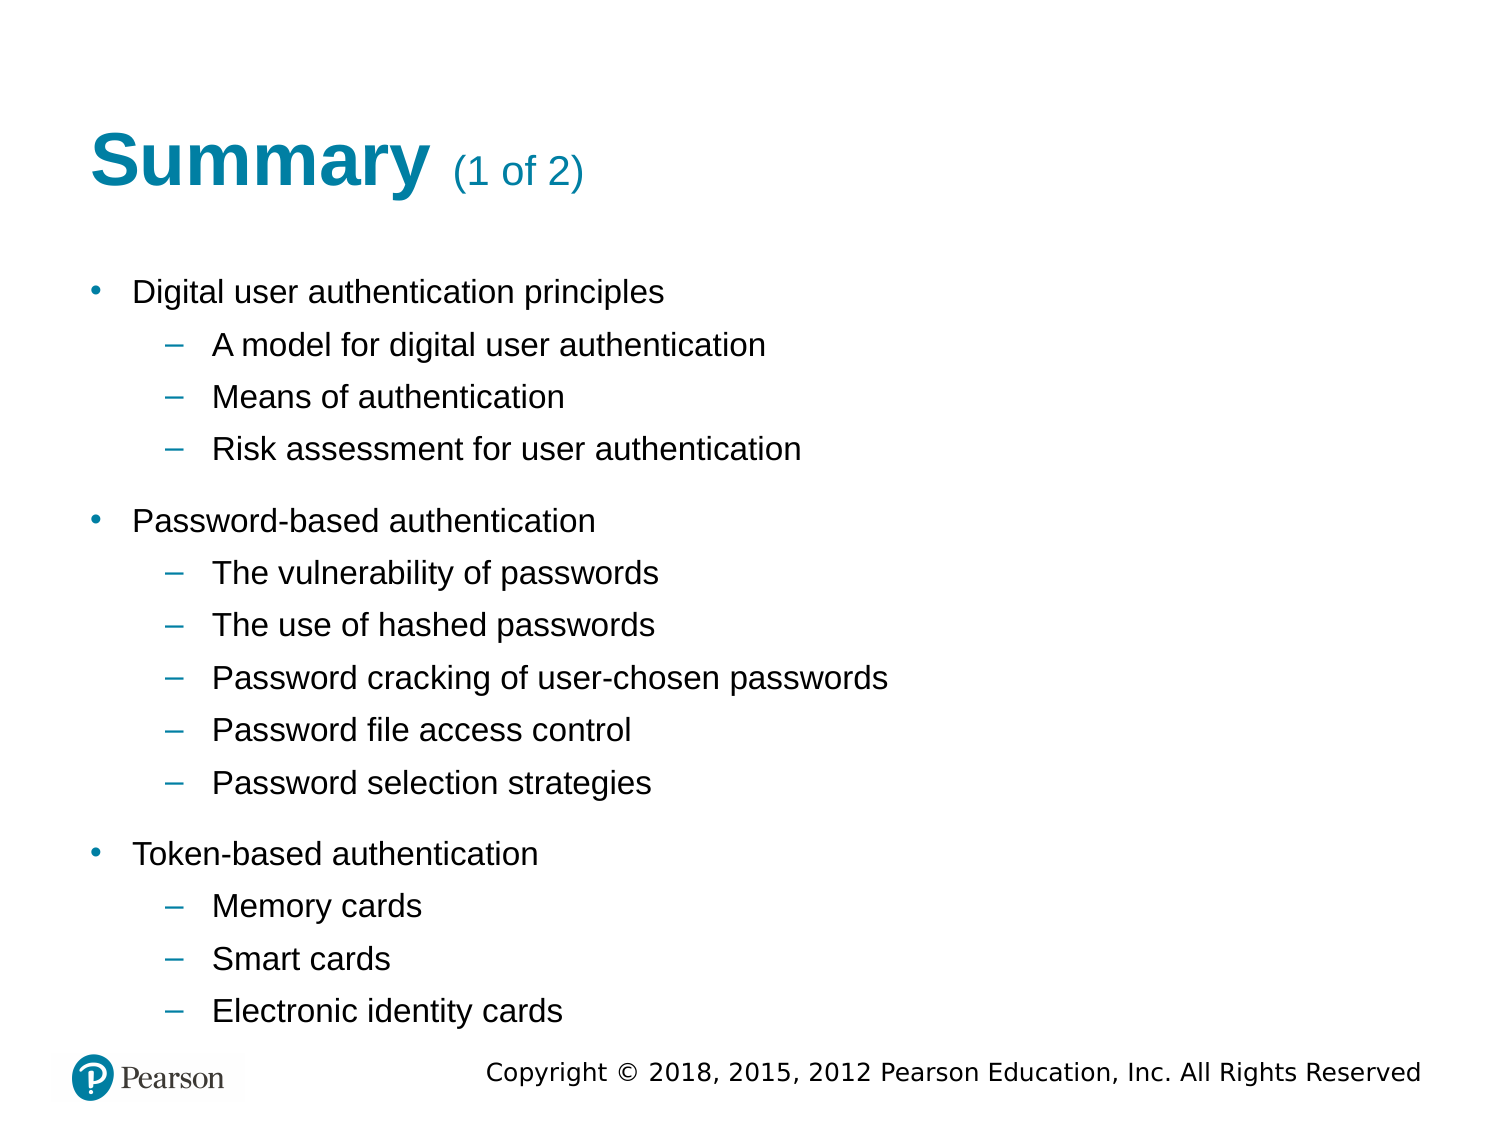

# Summary (1 of 2)
Digital user authentication principles
A model for digital user authentication
Means of authentication
Risk assessment for user authentication
Password-based authentication
The vulnerability of passwords
The use of hashed passwords
Password cracking of user-chosen passwords
Password file access control
Password selection strategies
Token-based authentication
Memory cards
Smart cards
Electronic identity cards